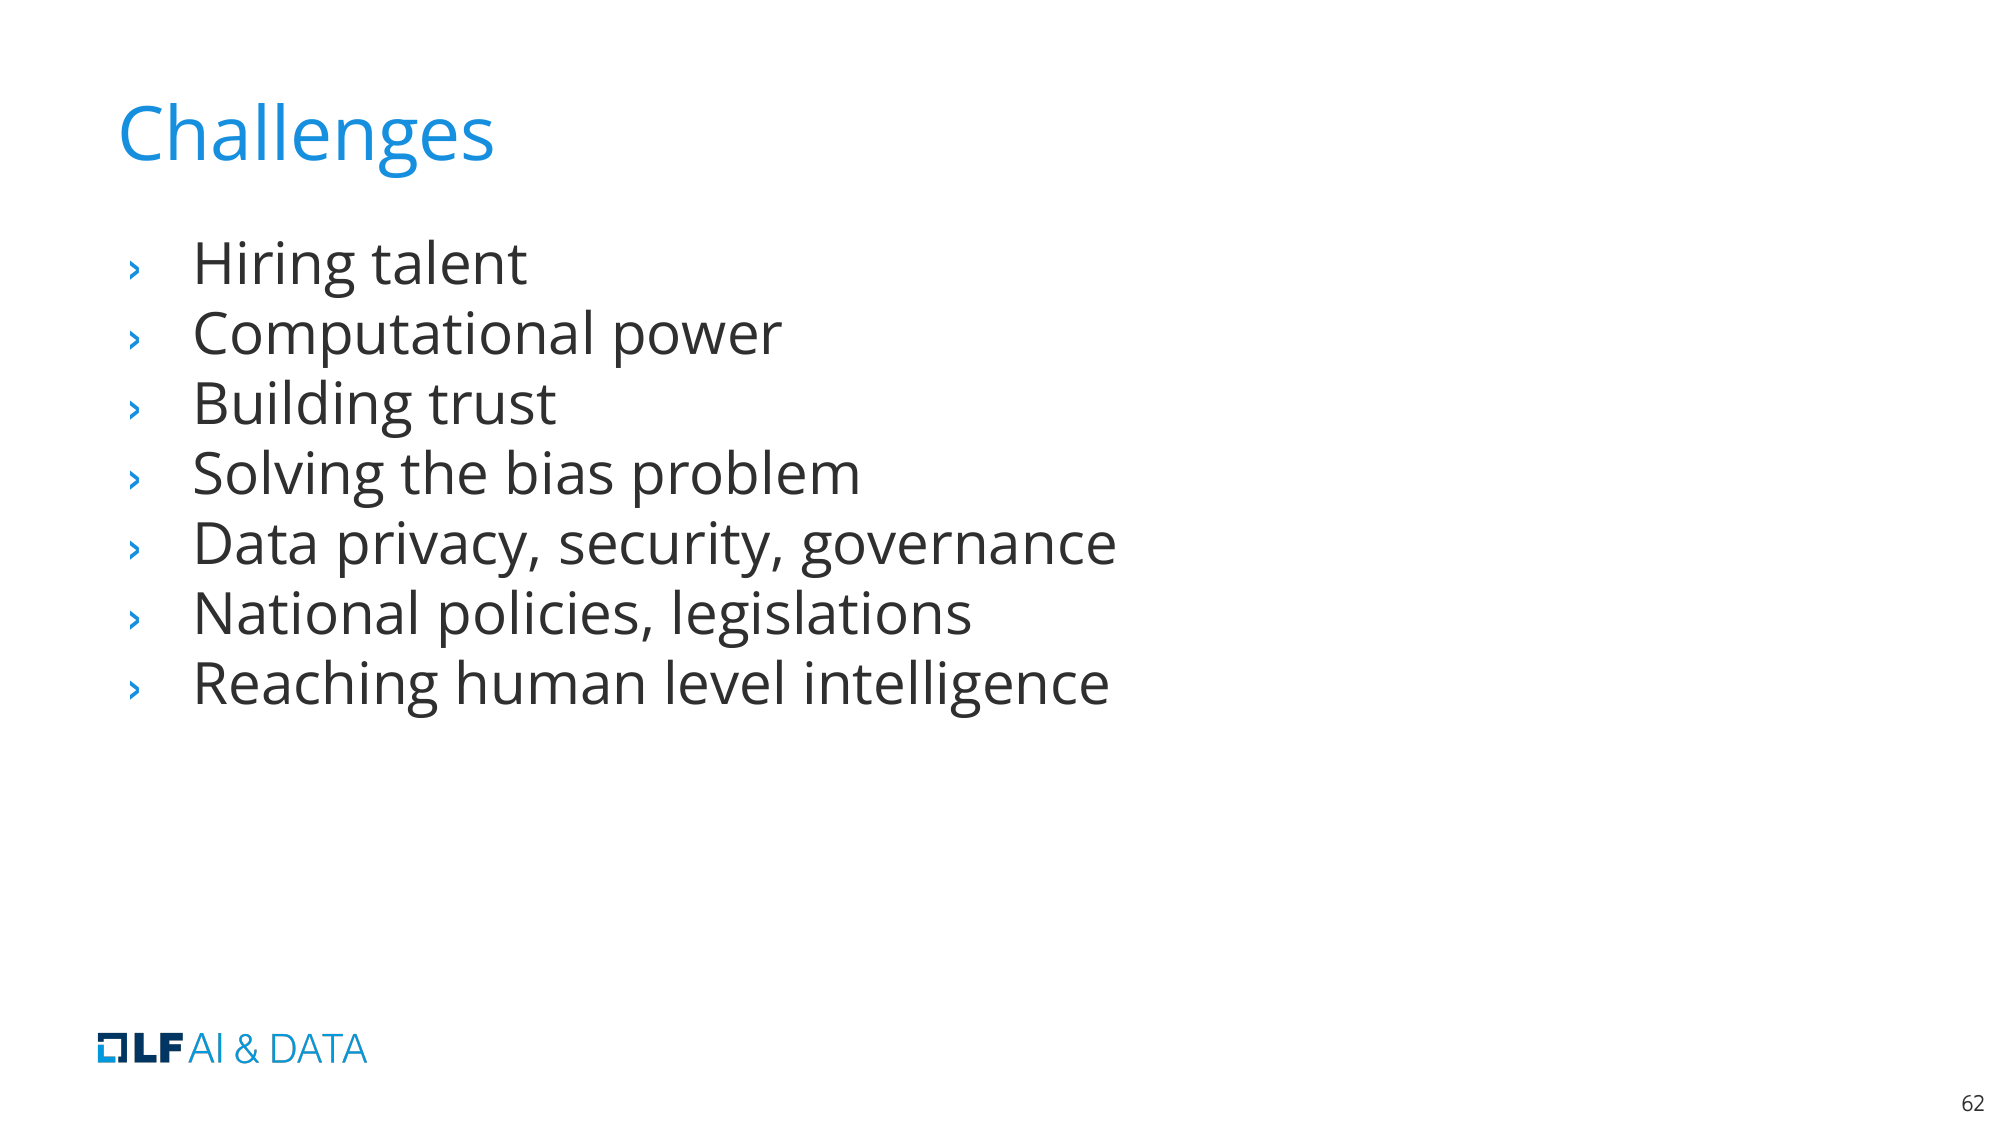

# Challenges
Hiring talent
Computational power
Building trust
Solving the bias problem
Data privacy, security, governance
National policies, legislations
Reaching human level intelligence
62